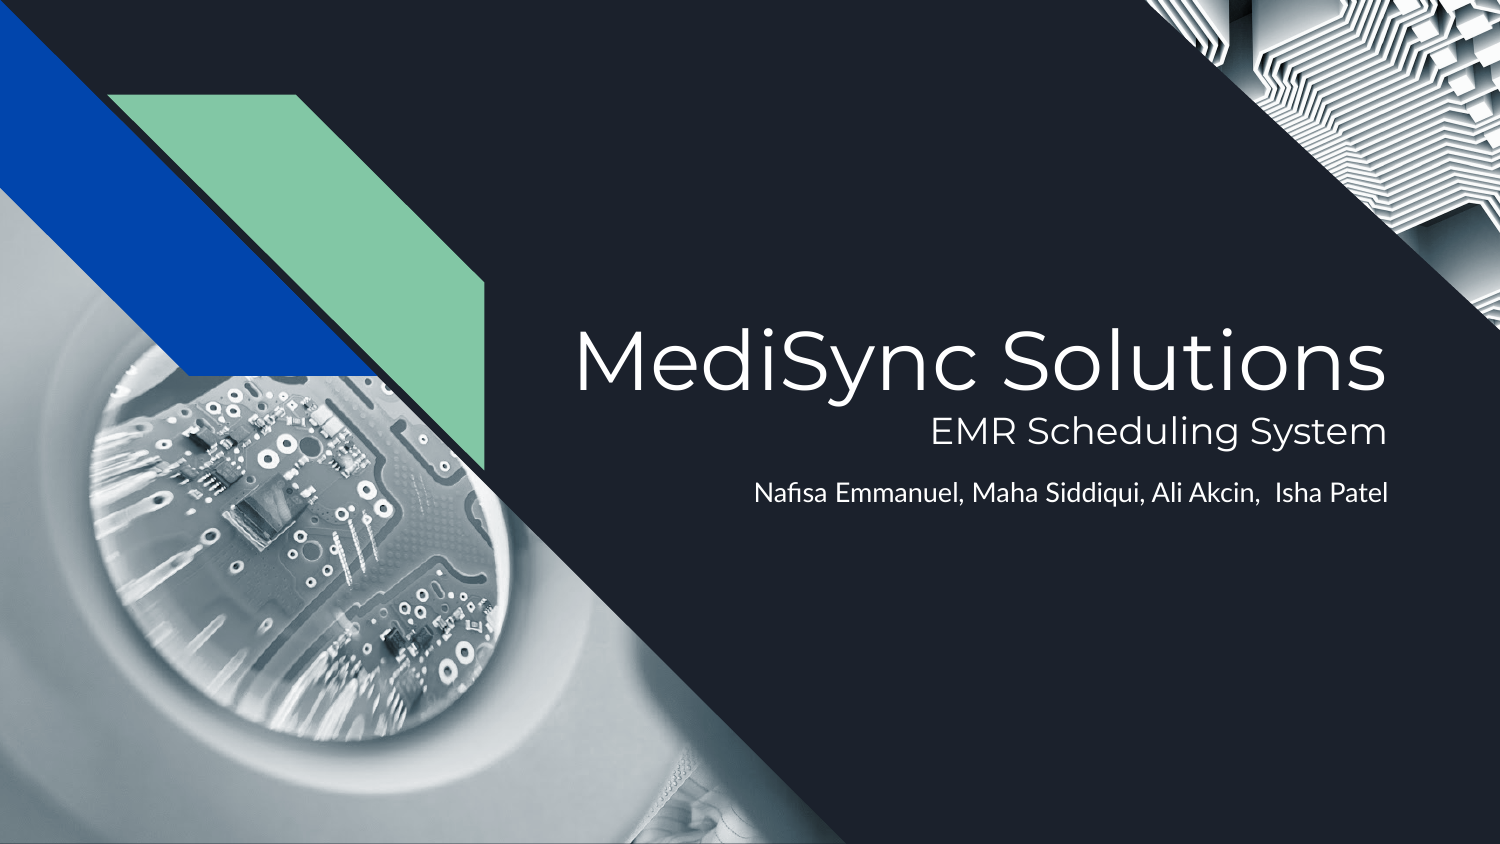

# MediSync Solutions
EMR Scheduling System
Nafisa Emmanuel, Maha Siddiqui, Ali Akcin,  Isha Patel